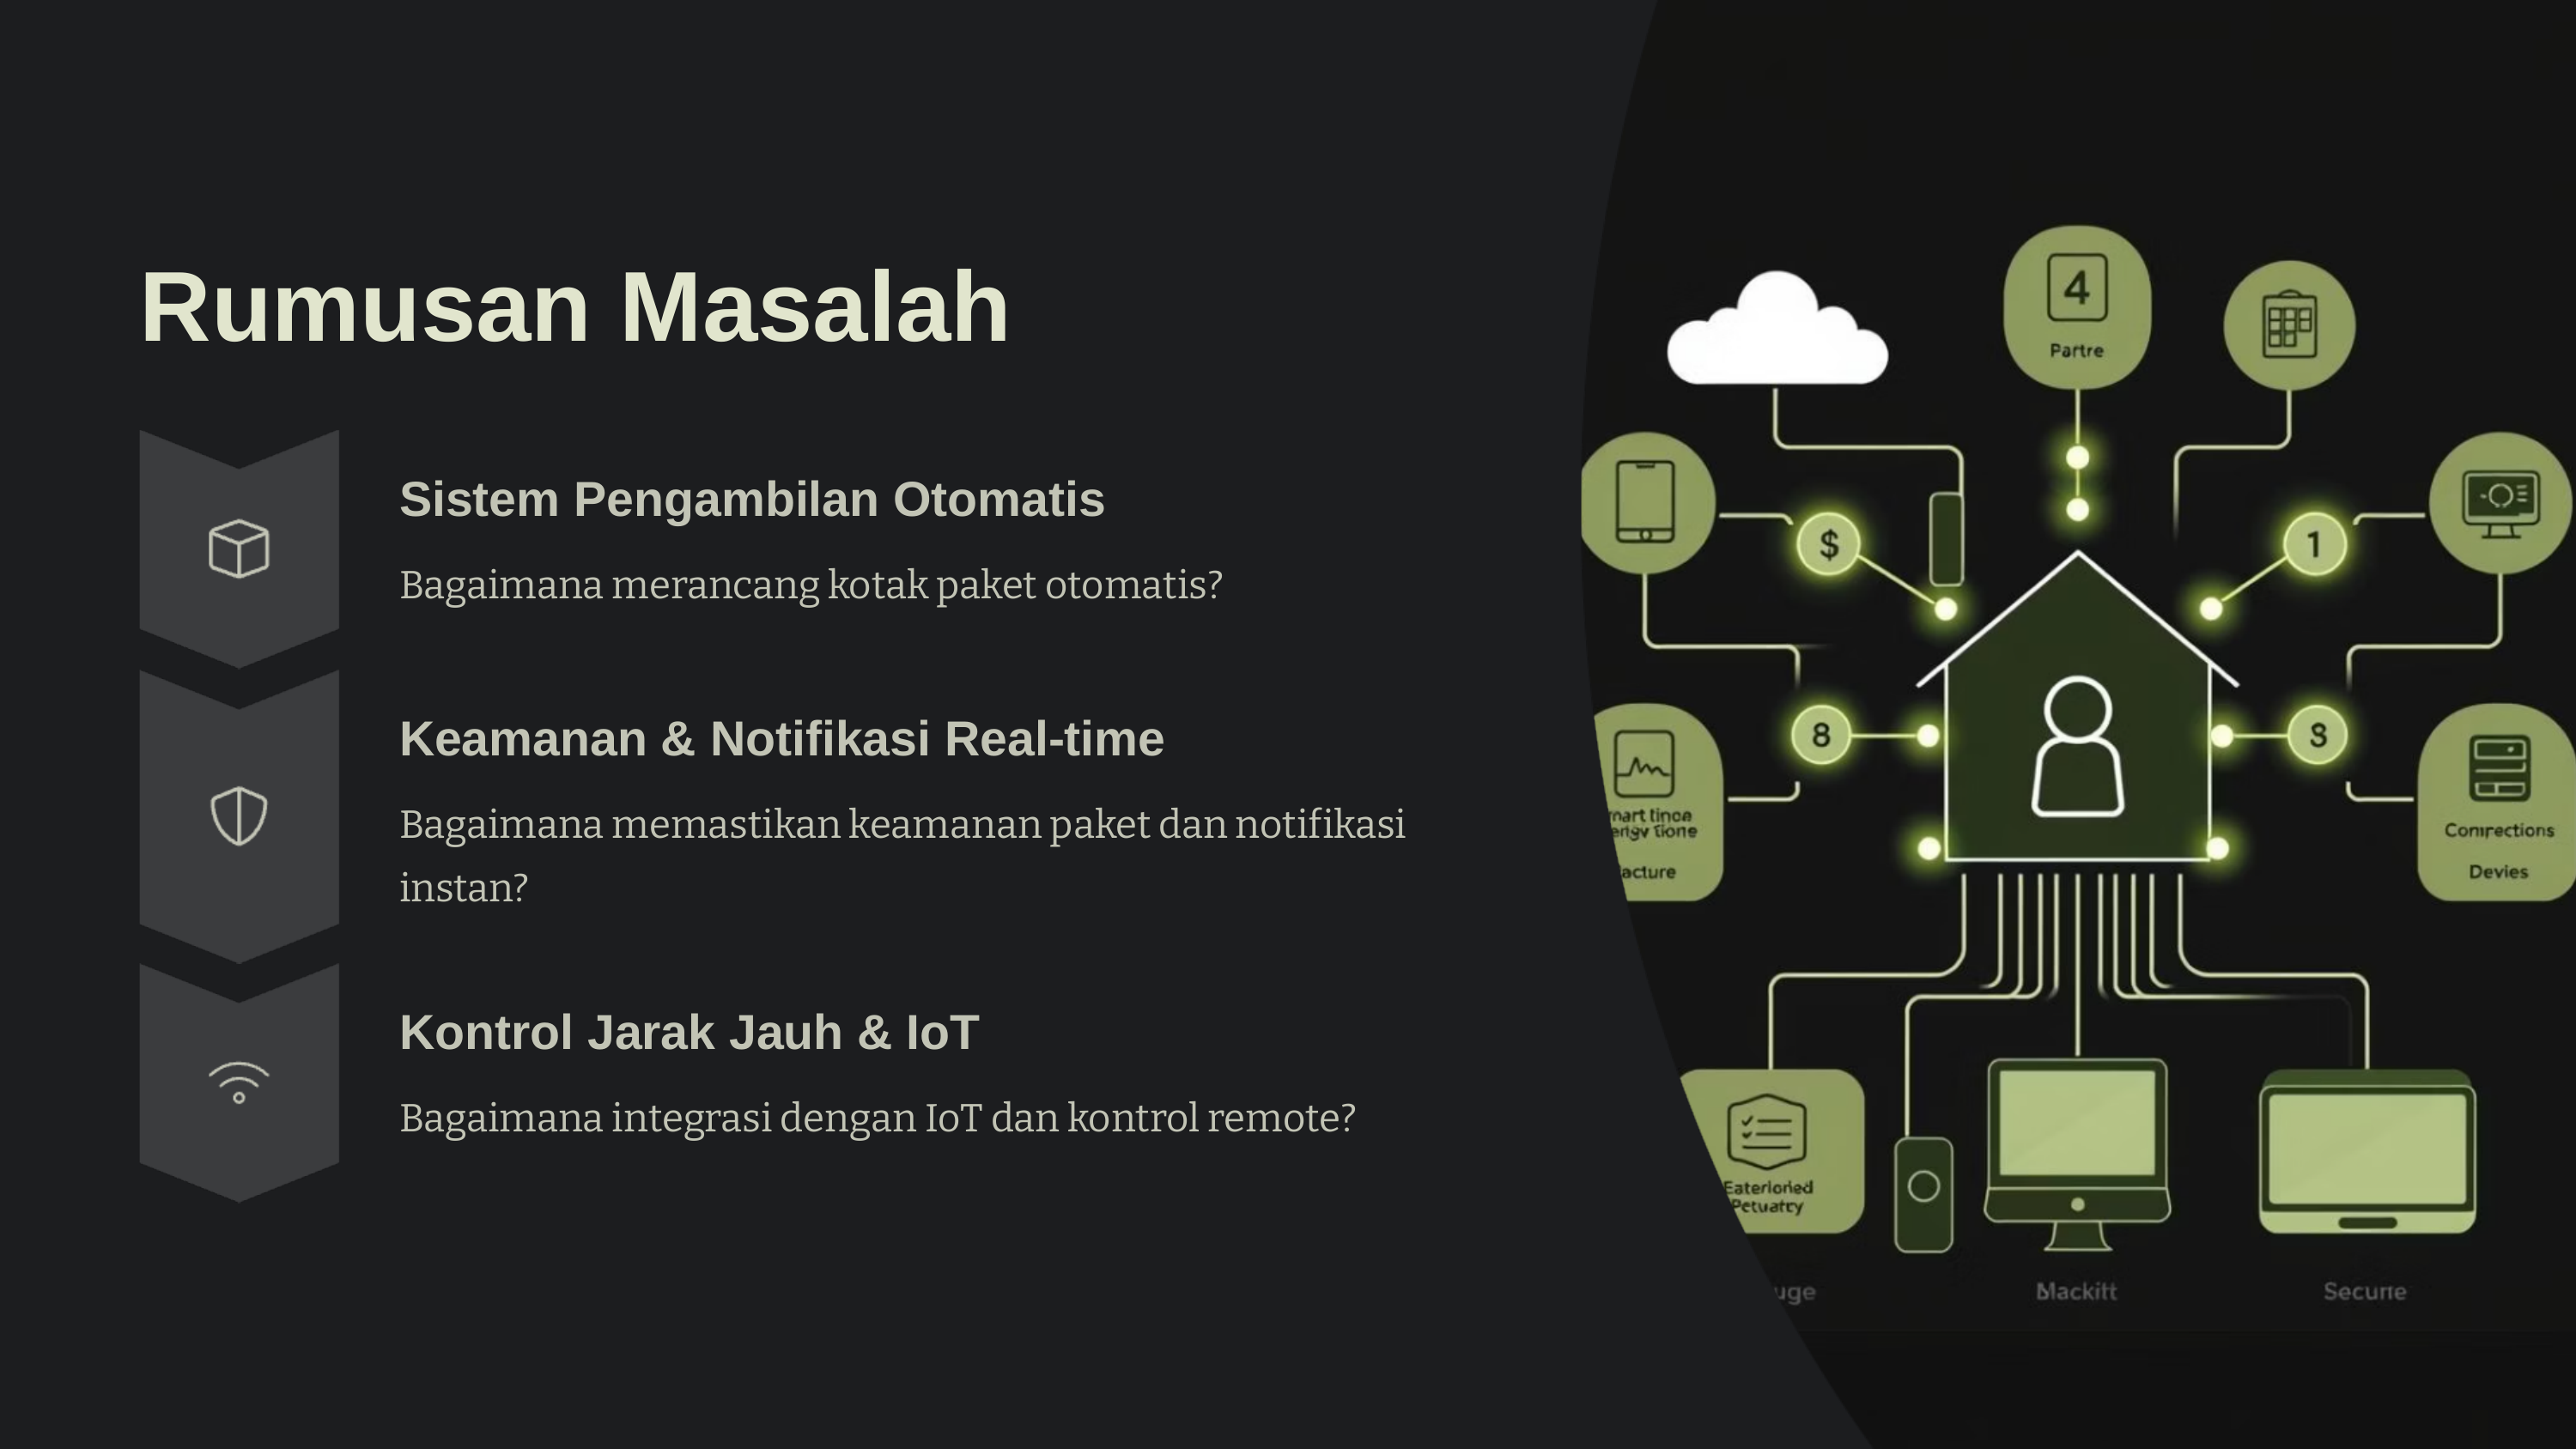

Rumusan Masalah

Sistem Pengambilan Otomatis
Bagaimana merancang kotak paket otomatis?

Keamanan & Notifikasi Real-time
Bagaimana memastikan keamanan paket dan notifikasi instan?

Kontrol Jarak Jauh & IoT
Bagaimana integrasi dengan IoT dan kontrol remote?